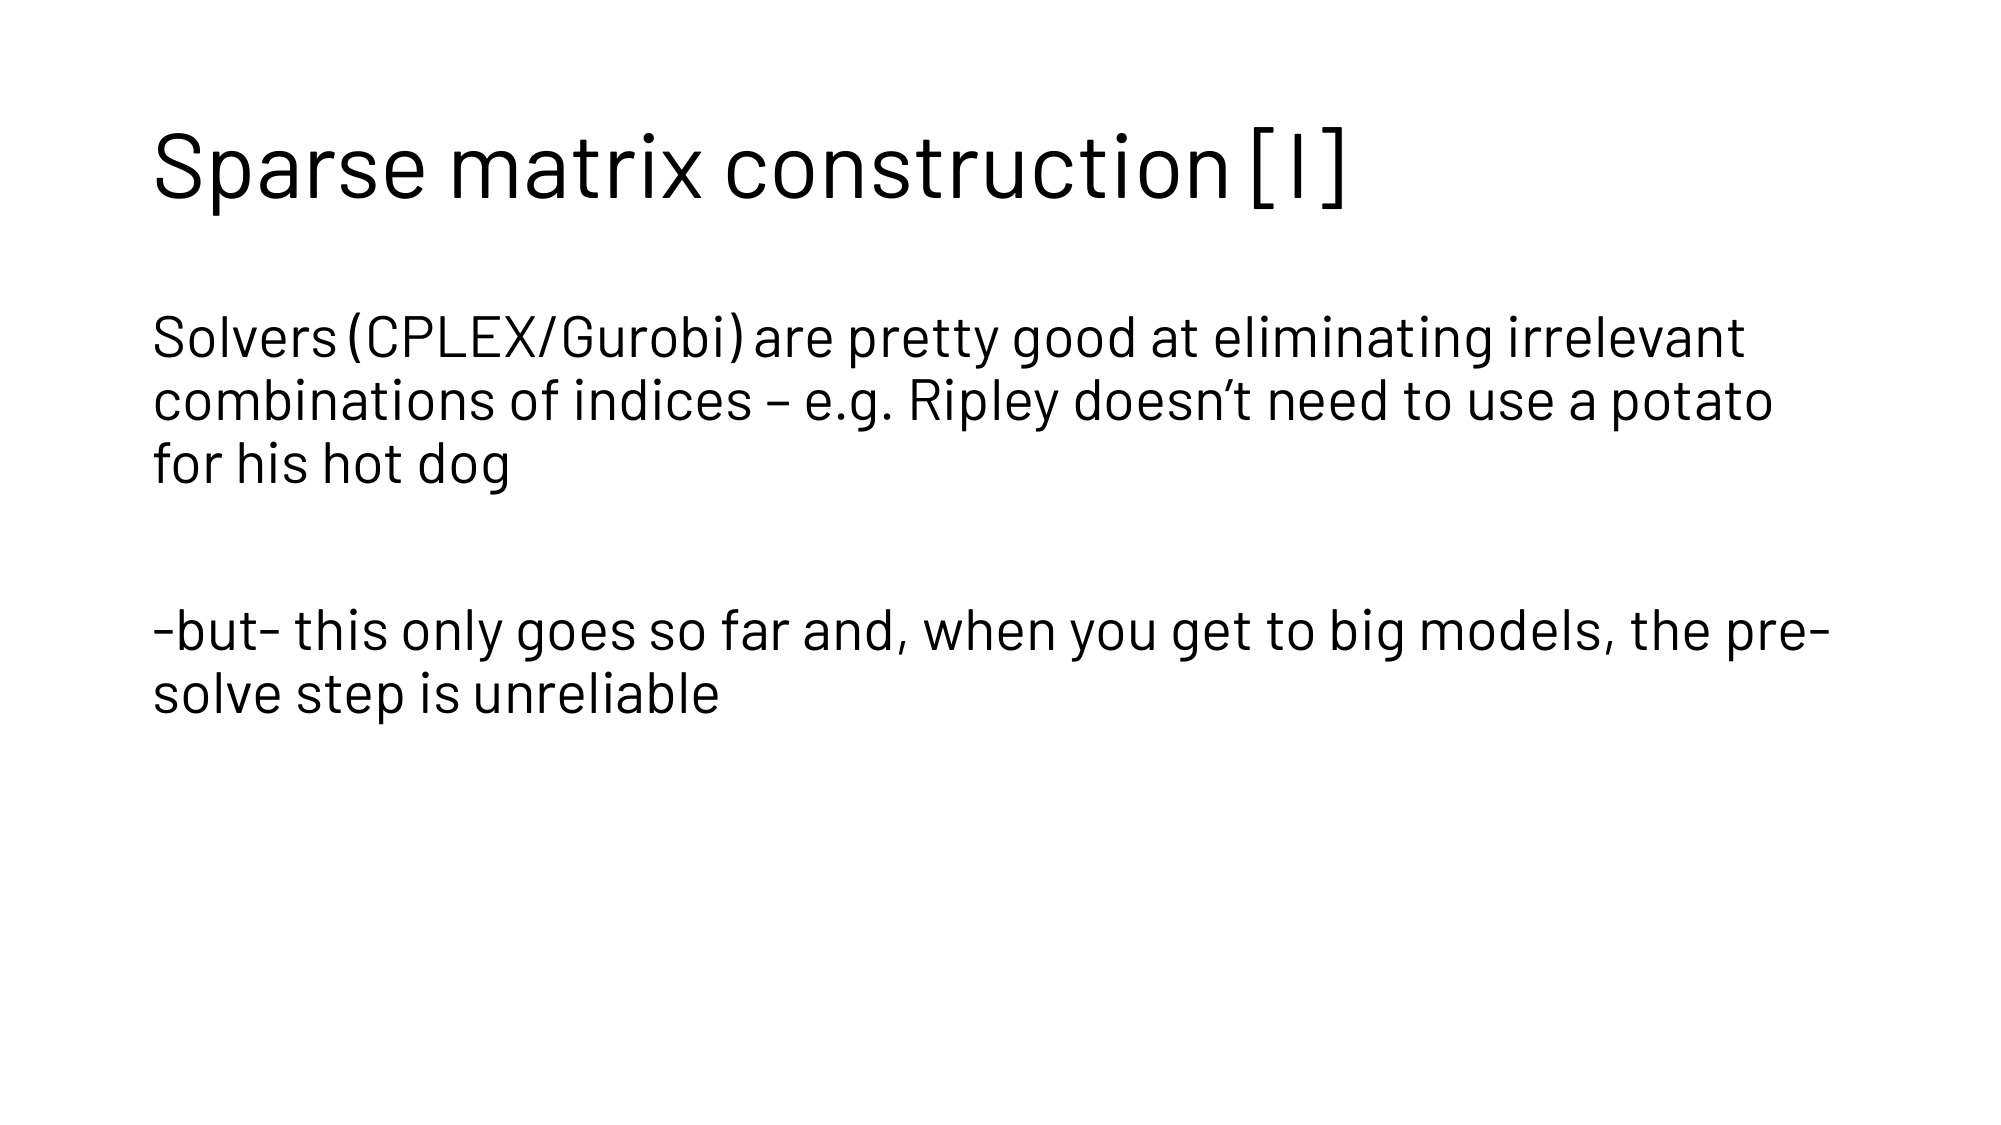

# Sparse matrix construction [I]
Solvers (CPLEX/Gurobi) are pretty good at eliminating irrelevant combinations of indices – e.g. Ripley doesn’t need to use a potato for his hot dog

-but- this only goes so far and, when you get to big models, the pre-solve step is unreliable